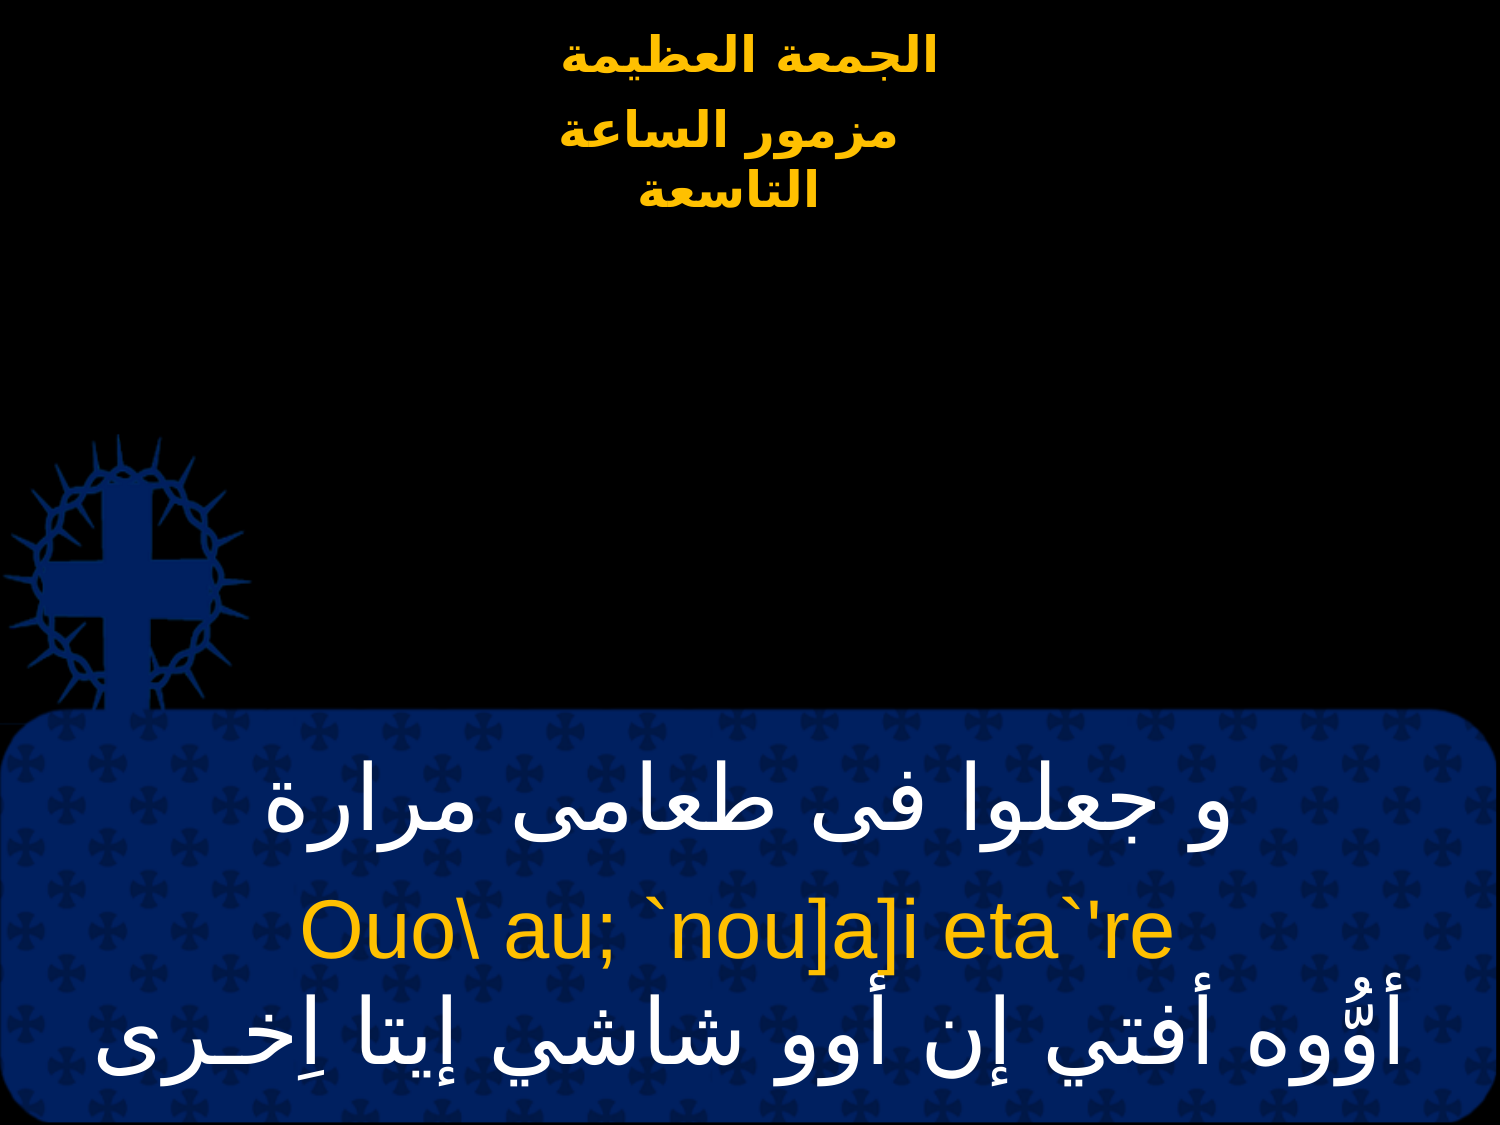

# و جعلوا فى طعامى مرارة
Ouo\ au; `nou]a]i eta`'re
أوُّوه أفتي إن أوو شاشي إيتا اِخـرى